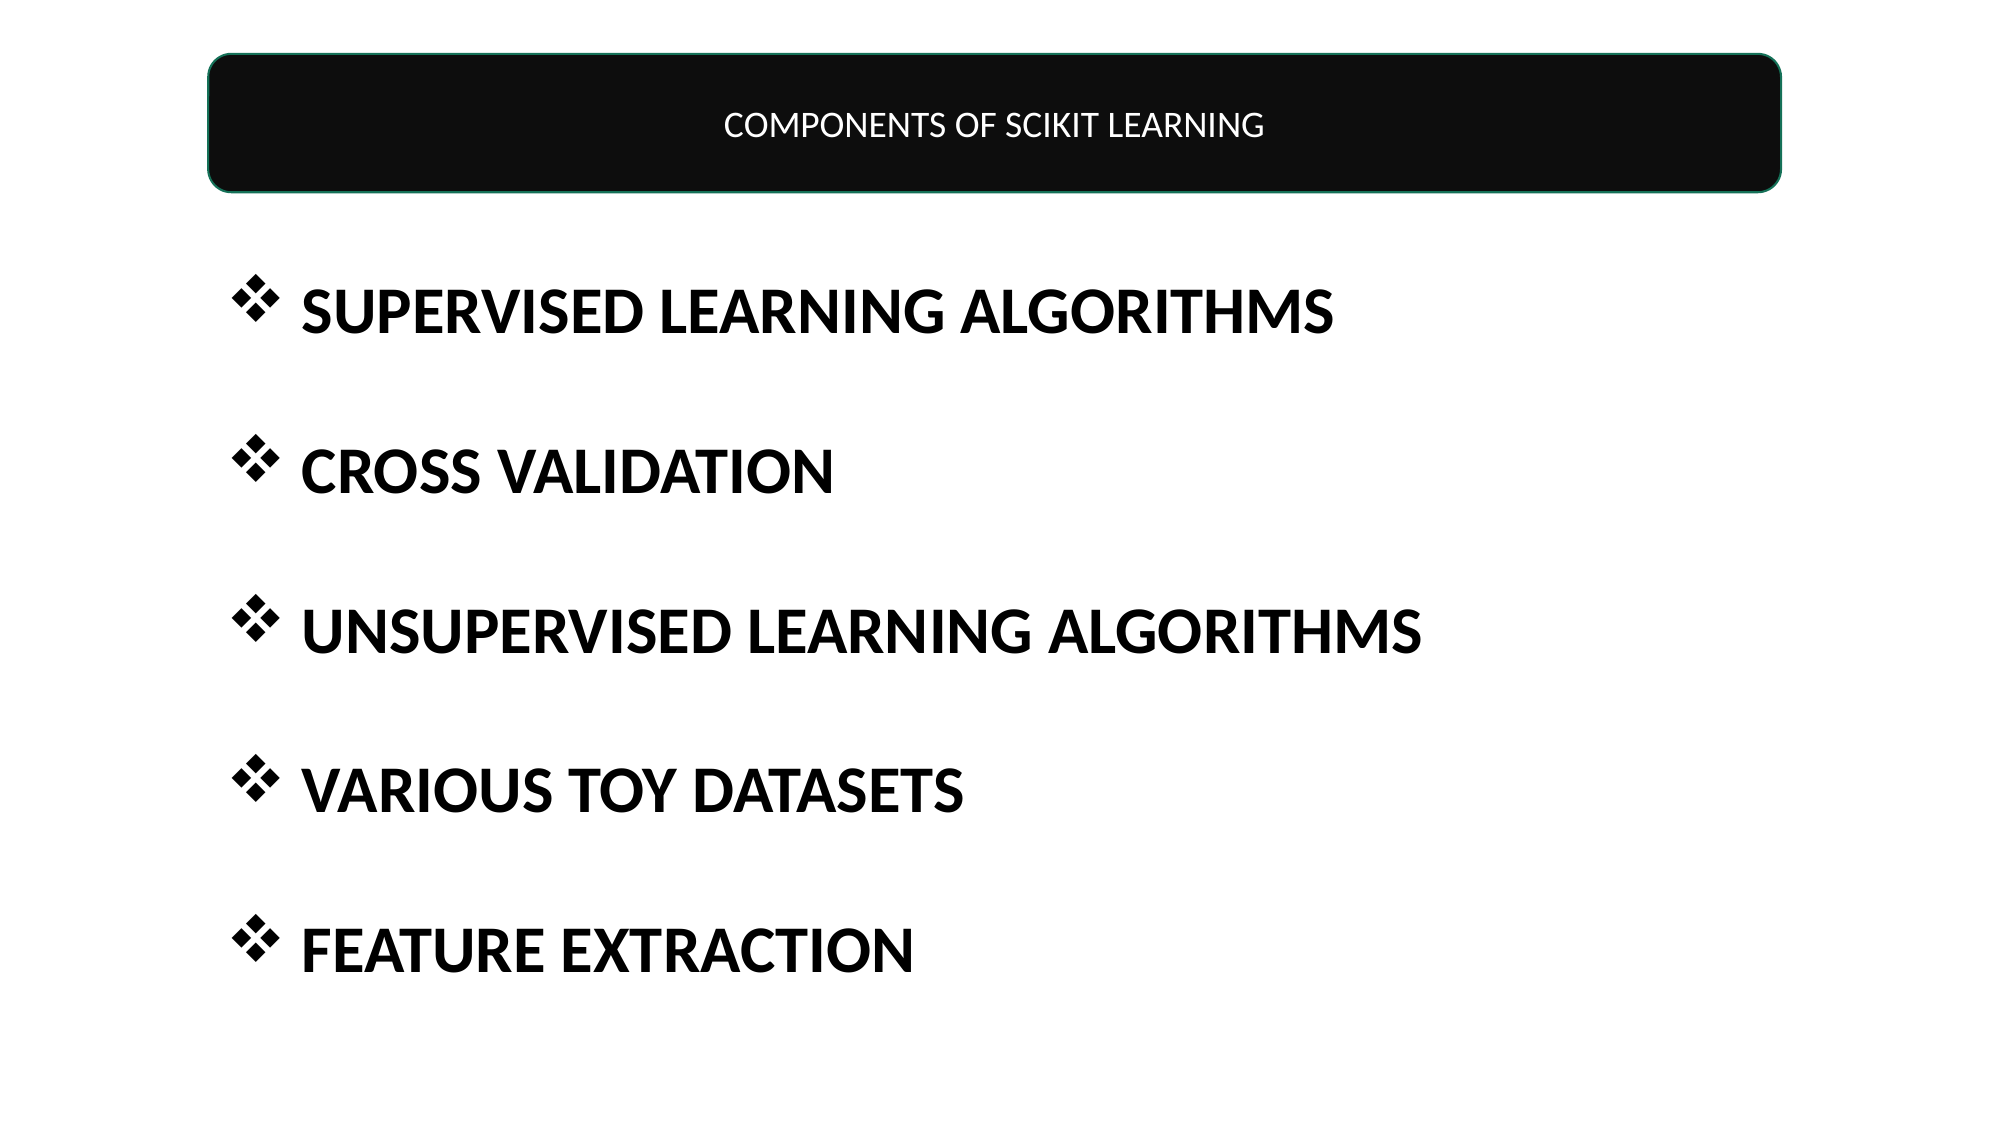

COMPONENTS OF SCIKIT LEARNING
SUPERVISED LEARNING ALGORITHMS

CROSS VALIDATION

UNSUPERVISED LEARNING ALGORITHMS

VARIOUS TOY DATASETS

FEATURE EXTRACTION